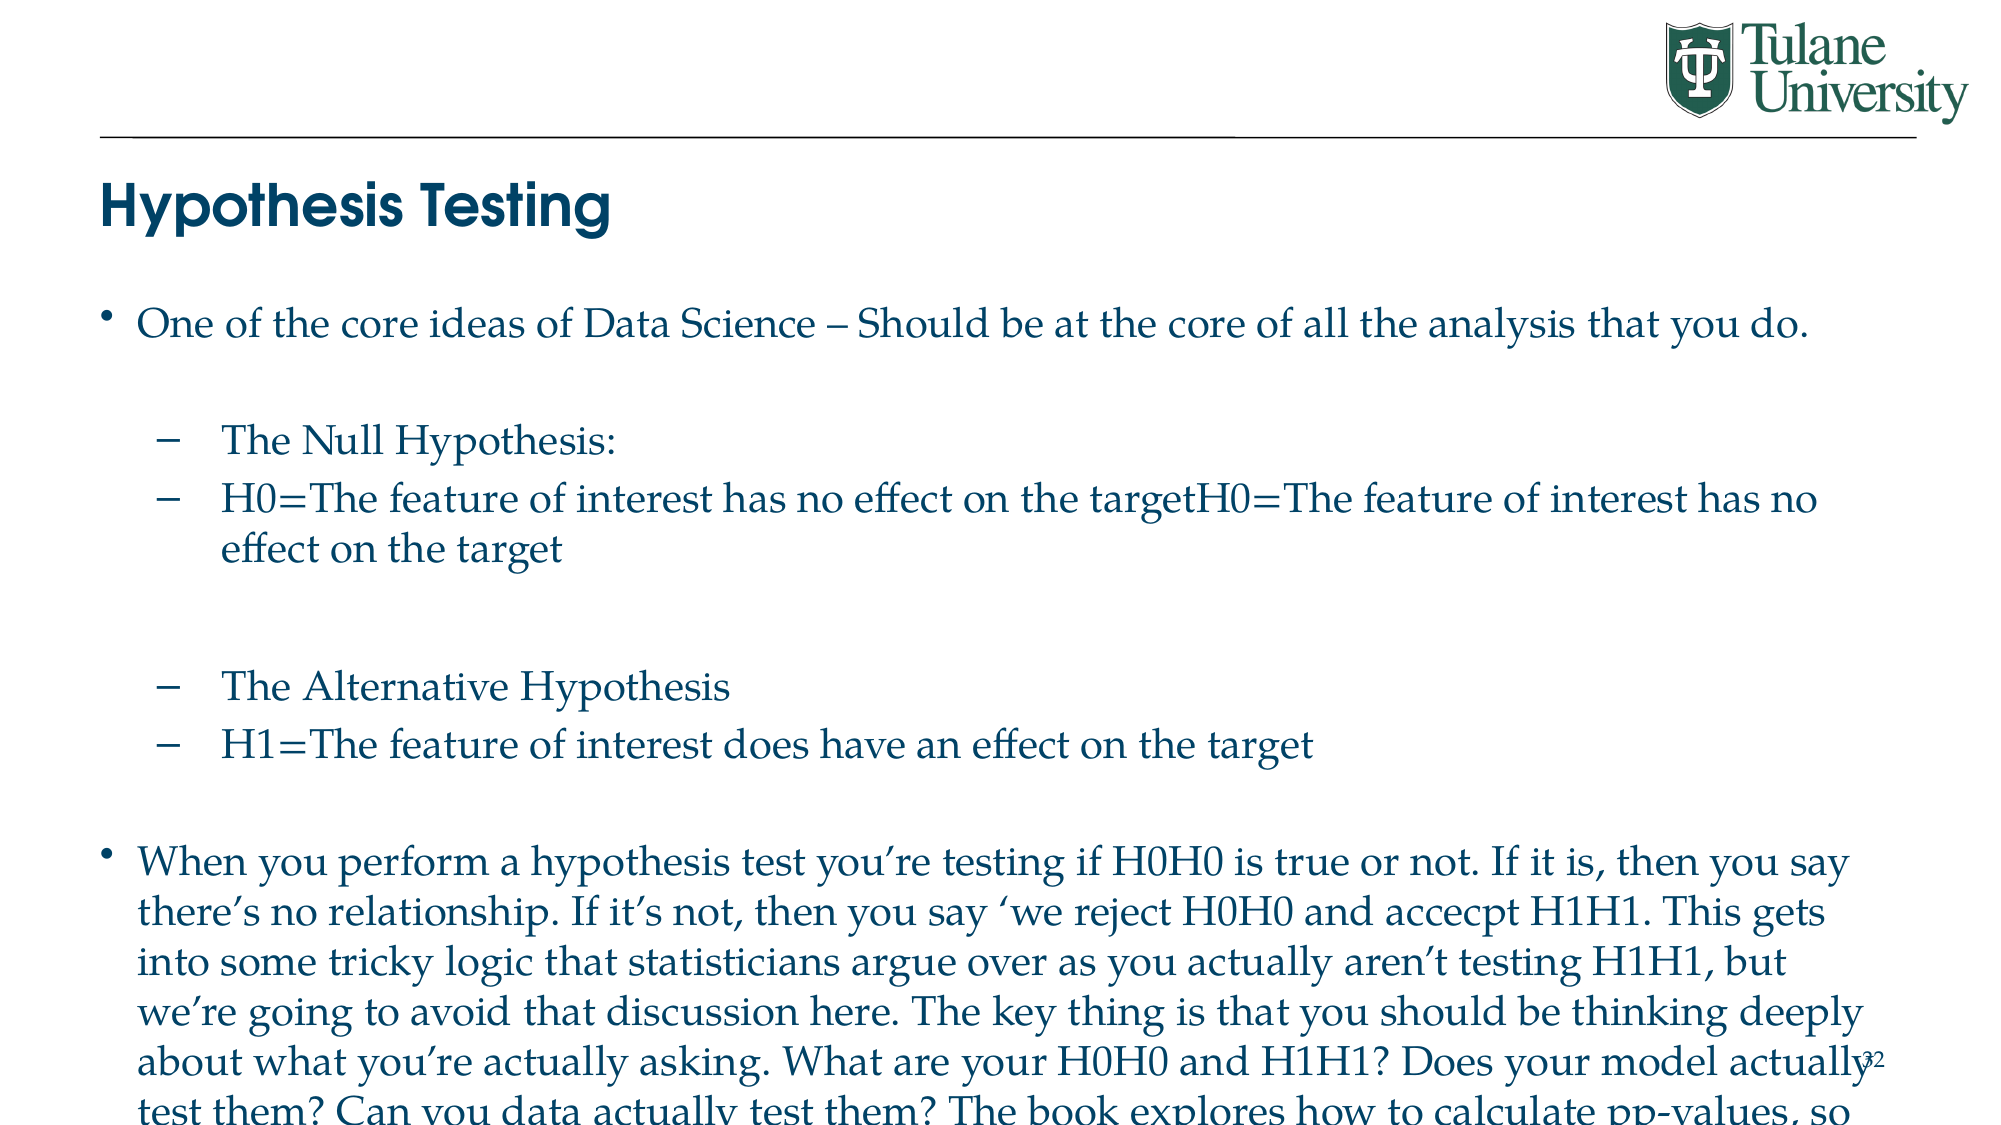

# Hypothesis Testing
One of the core ideas of Data Science – Should be at the core of all the analysis that you do.

The Null Hypothesis:
H0=The feature of interest has no effect on the targetH0=The feature of interest has no effect on the target

The Alternative Hypothesis
H1=The feature of interest does have an effect on the target

When you perform a hypothesis test you’re testing if H0H0 is true or not. If it is, then you say there’s no relationship. If it’s not, then you say ‘we reject H0H0 and accecpt H1H1. This gets into some tricky logic that statisticians argue over as you actually aren’t testing H1H1, but we’re going to avoid that discussion here. The key thing is that you should be thinking deeply about what you’re actually asking. What are your H0H0 and H1H1? Does your model actually test them? Can you data actually test them? The book explores how to calculate pp-values, so I’ll allow you to explore that on your own. For the purpose of the class we’re going to use a threshold of pp < 0.05 is ’signficant’

Book Link (On Webpage): Introduction to Statistical Learning http://faculty.marshall.usc.edu/gareth-james/ISL/
32